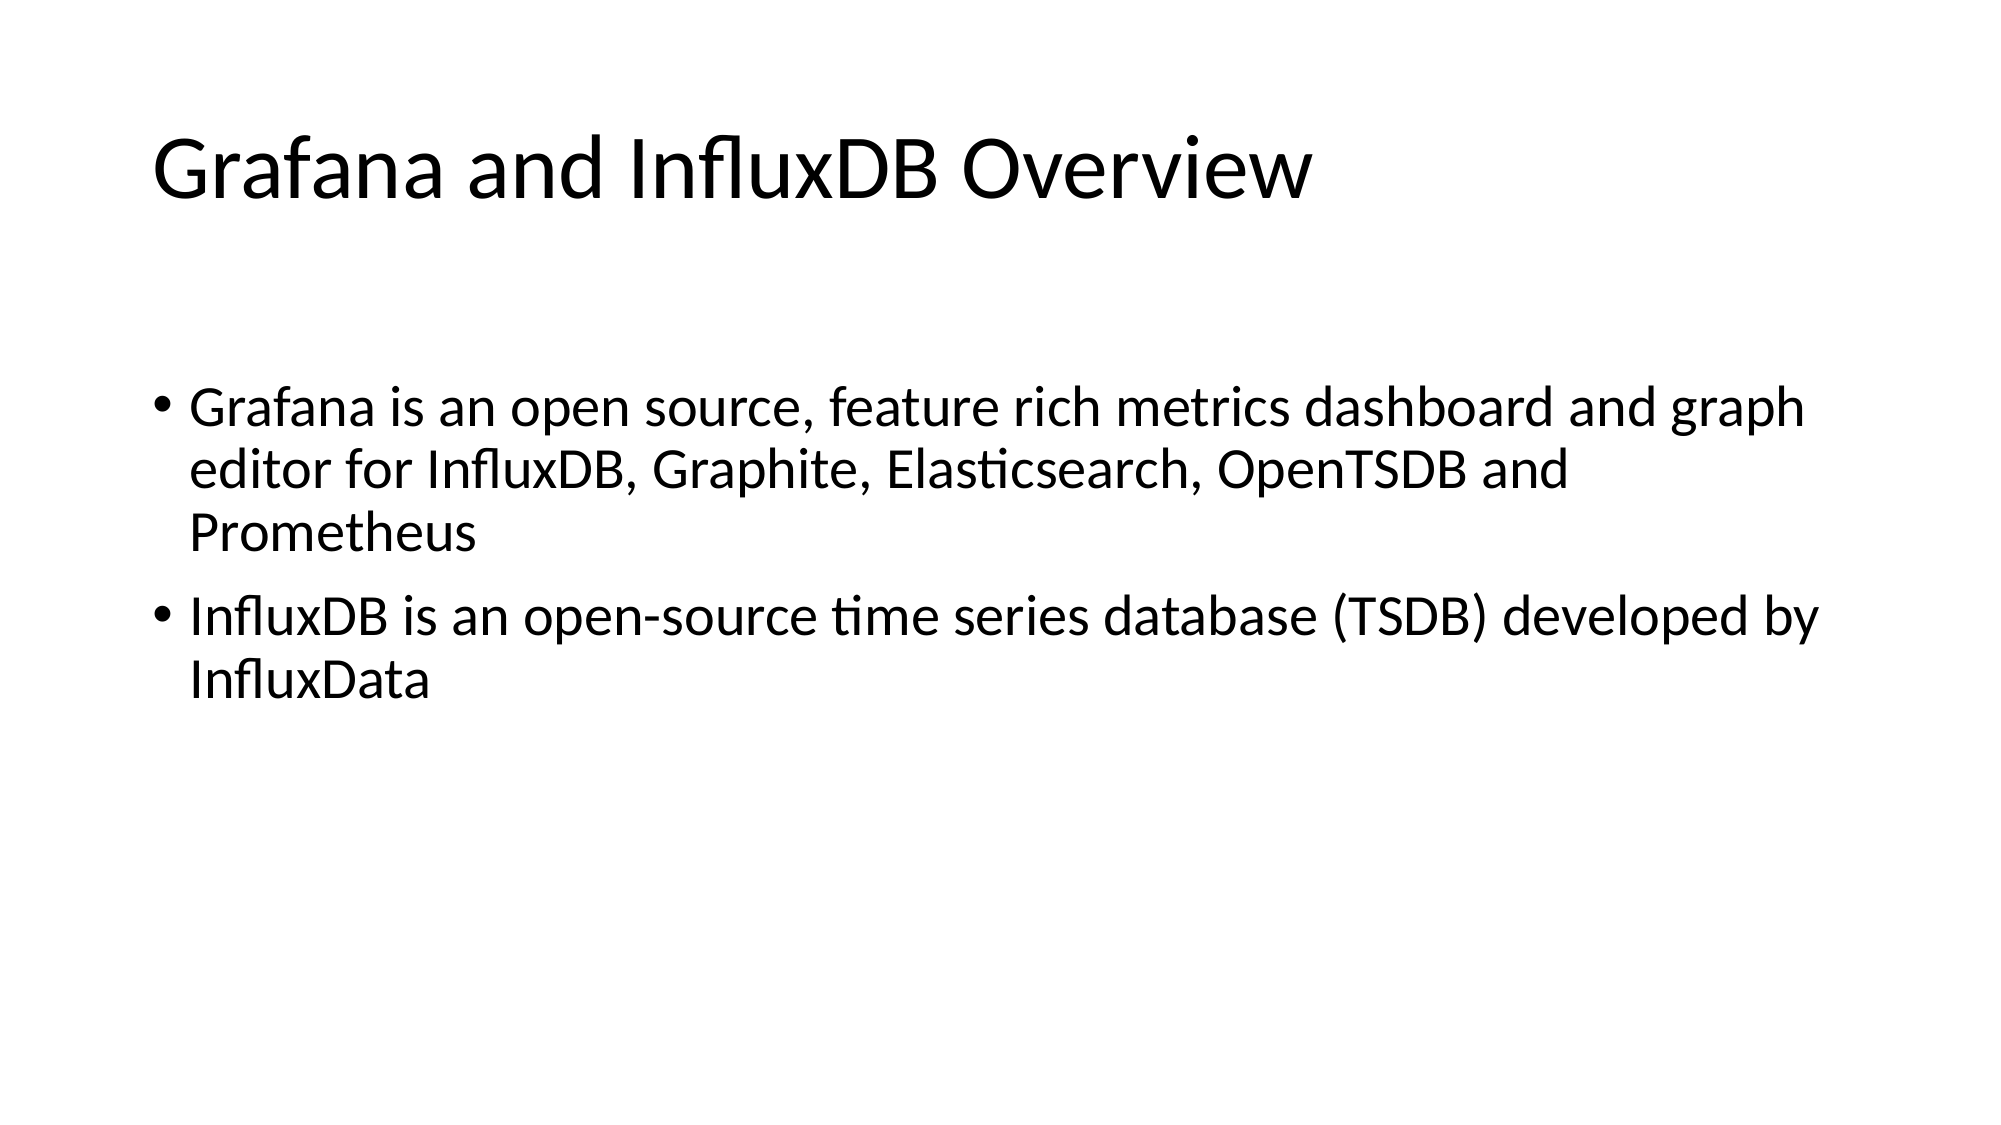

# Grafana and InfluxDB Overview

Grafana is an open source, feature rich metrics dashboard and graph editor for InfluxDB, Graphite, Elasticsearch, OpenTSDB and Prometheus
InfluxDB is an open-source time series database (TSDB) developed by InfluxData